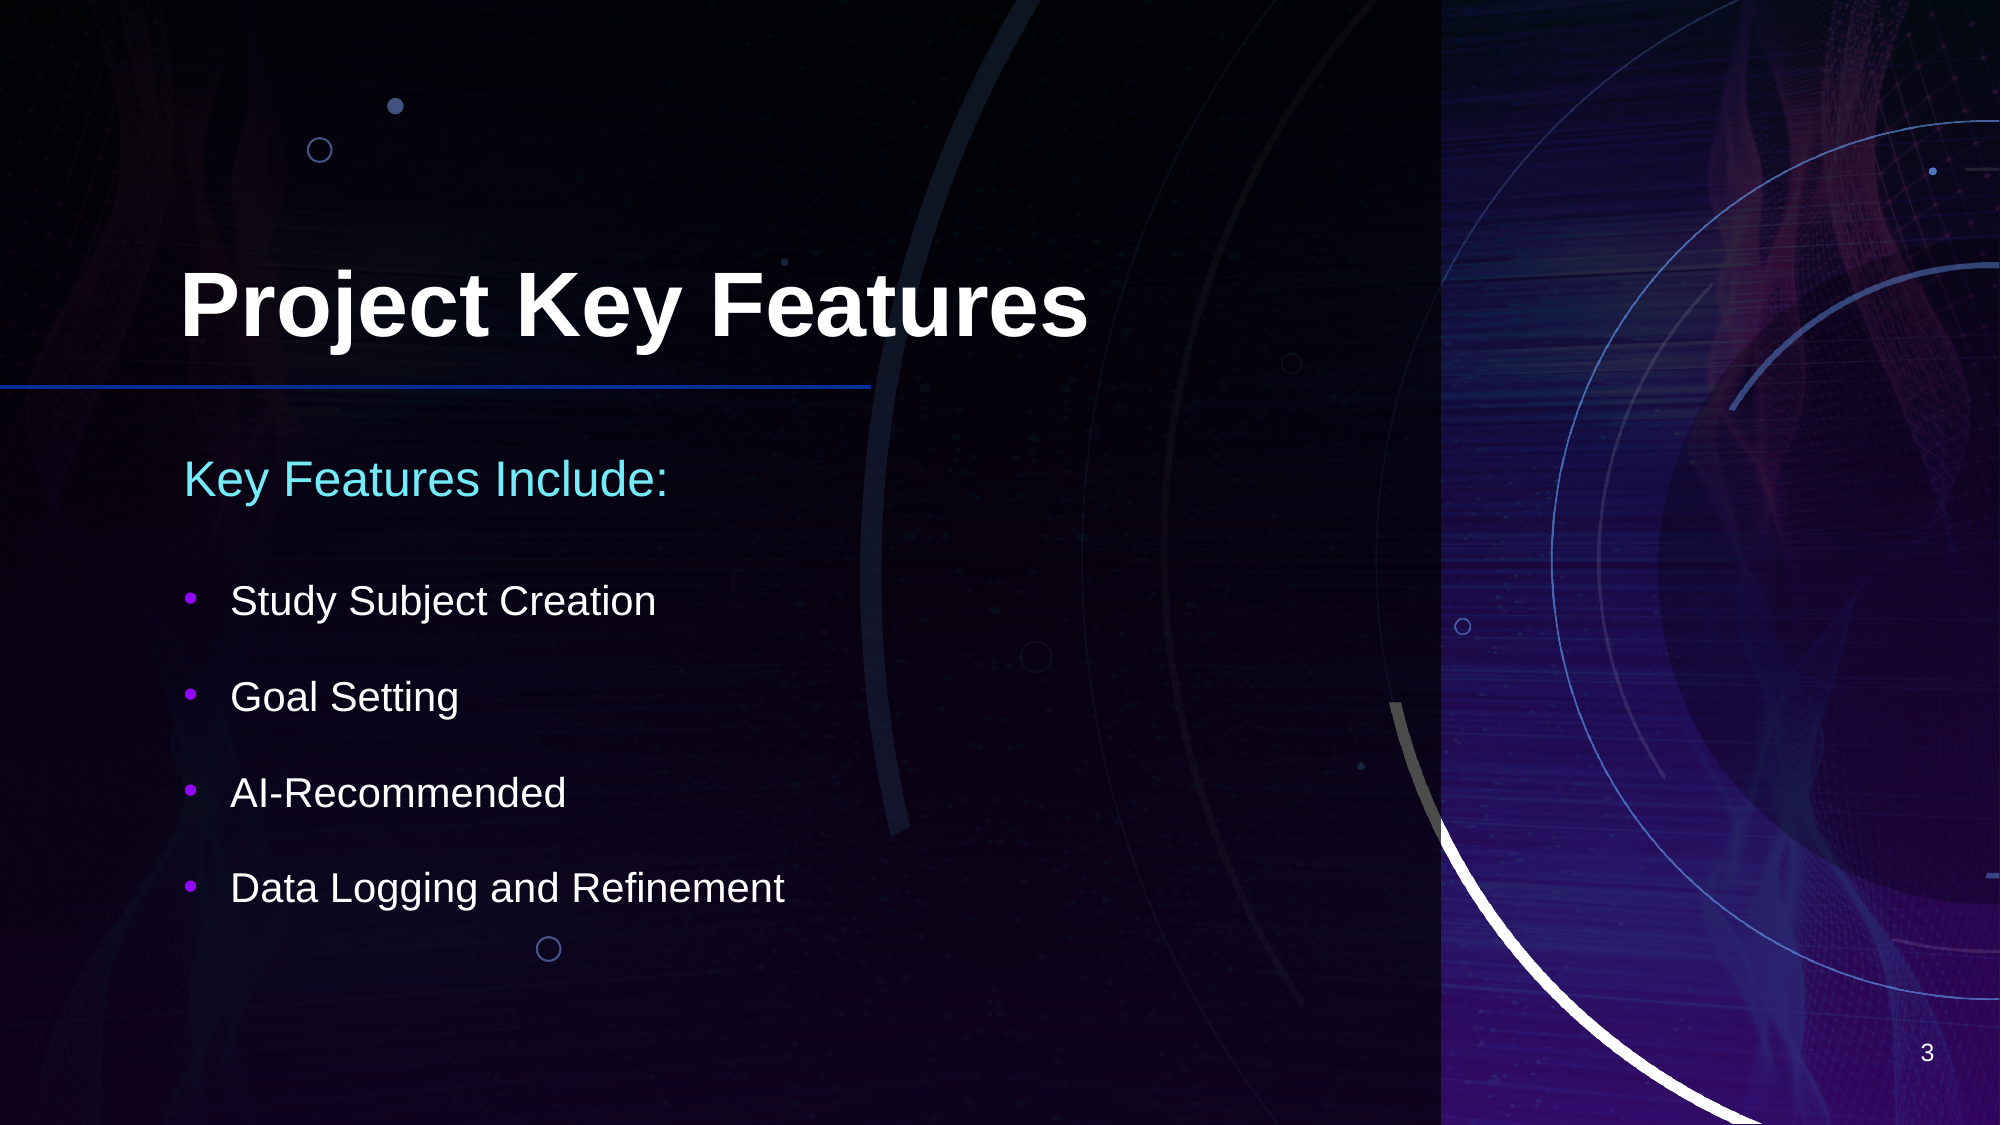

# Project Key Features
Key Features Include:
Study Subject Creation
Goal Setting
AI-Recommended
Data Logging and Refinement
3